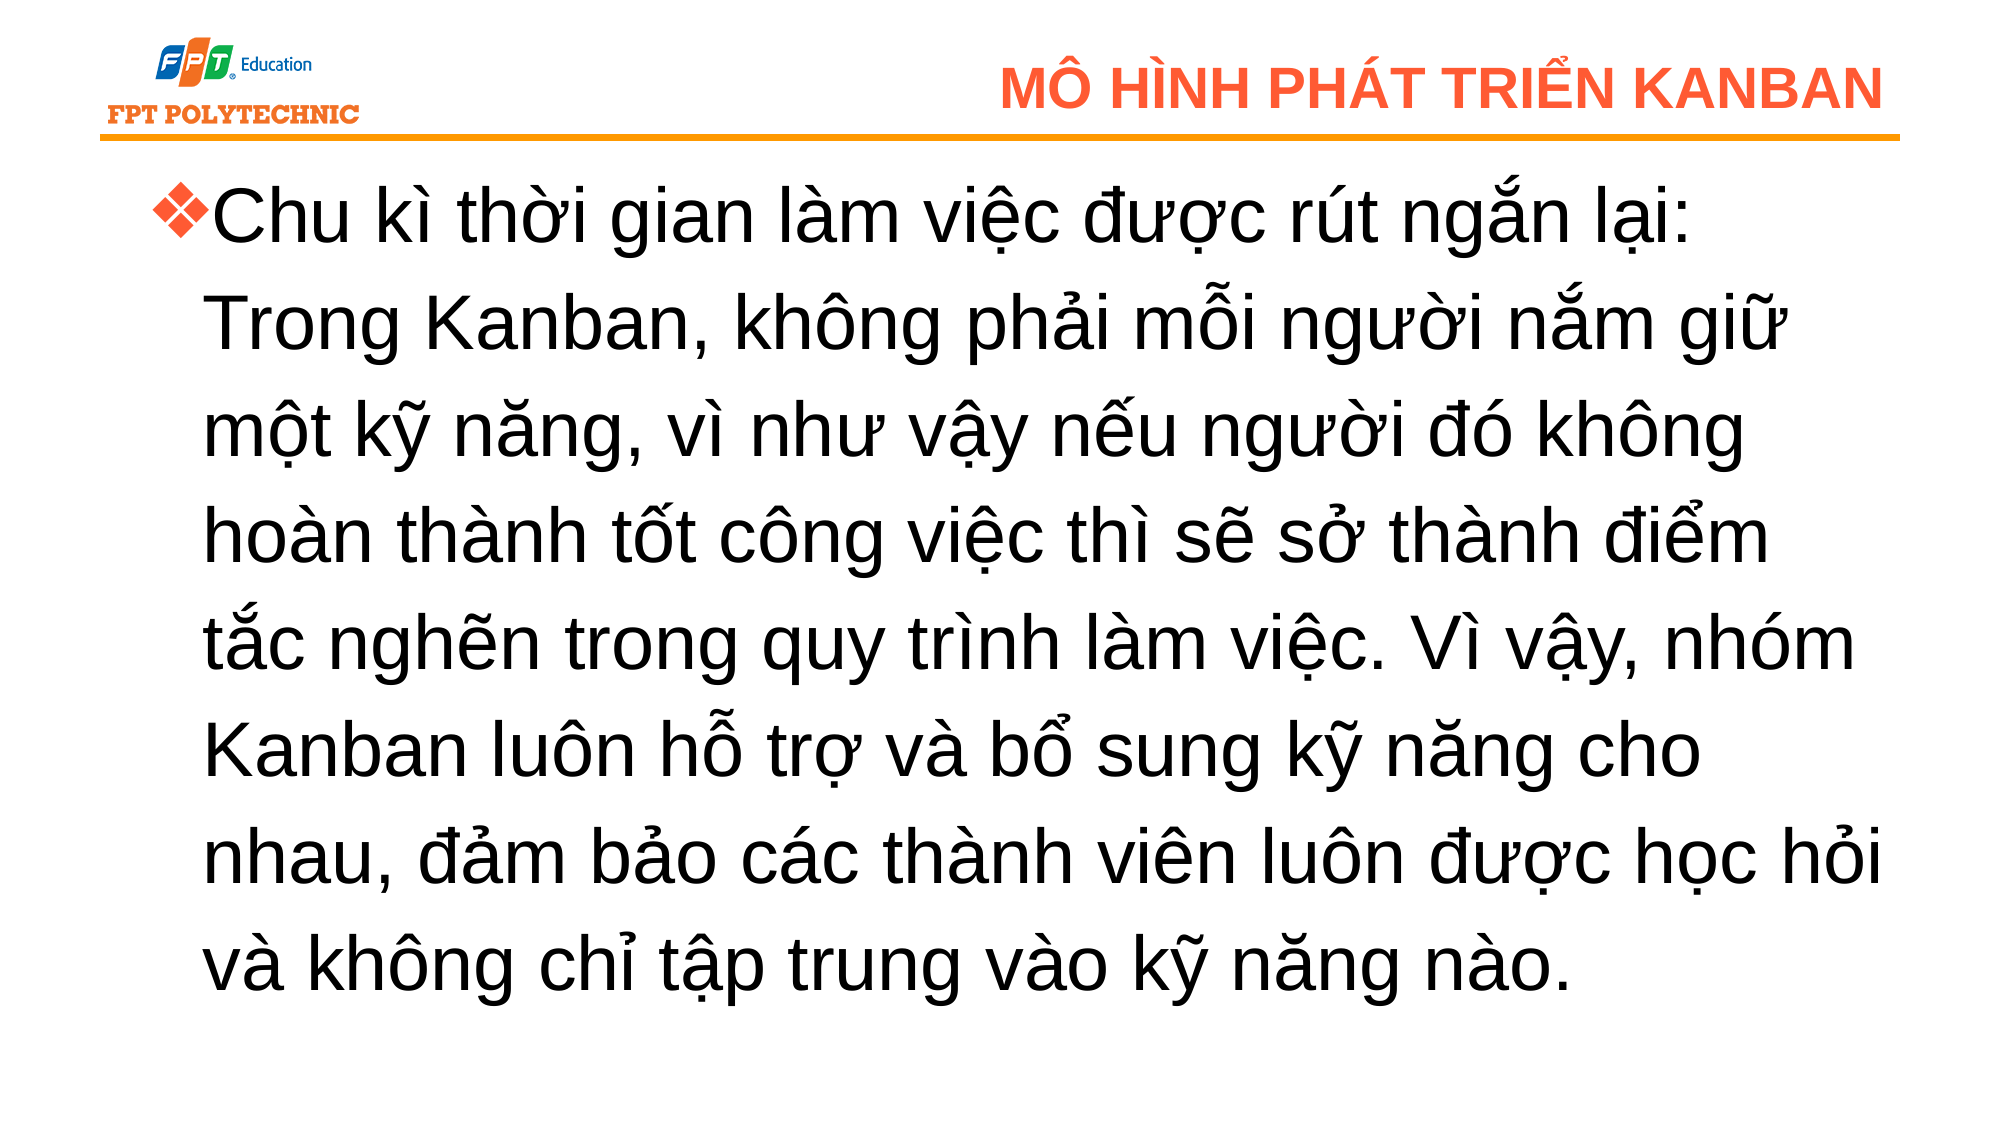

# Mô hình phát triển kanban
Chu kì thời gian làm việc được rút ngắn lại: Trong Kanban, không phải mỗi người nắm giữ một kỹ năng, vì như vậy nếu người đó không hoàn thành tốt công việc thì sẽ sở thành điểm tắc nghẽn trong quy trình làm việc. Vì vậy, nhóm Kanban luôn hỗ trợ và bổ sung kỹ năng cho nhau, đảm bảo các thành viên luôn được học hỏi và không chỉ tập trung vào kỹ năng nào.